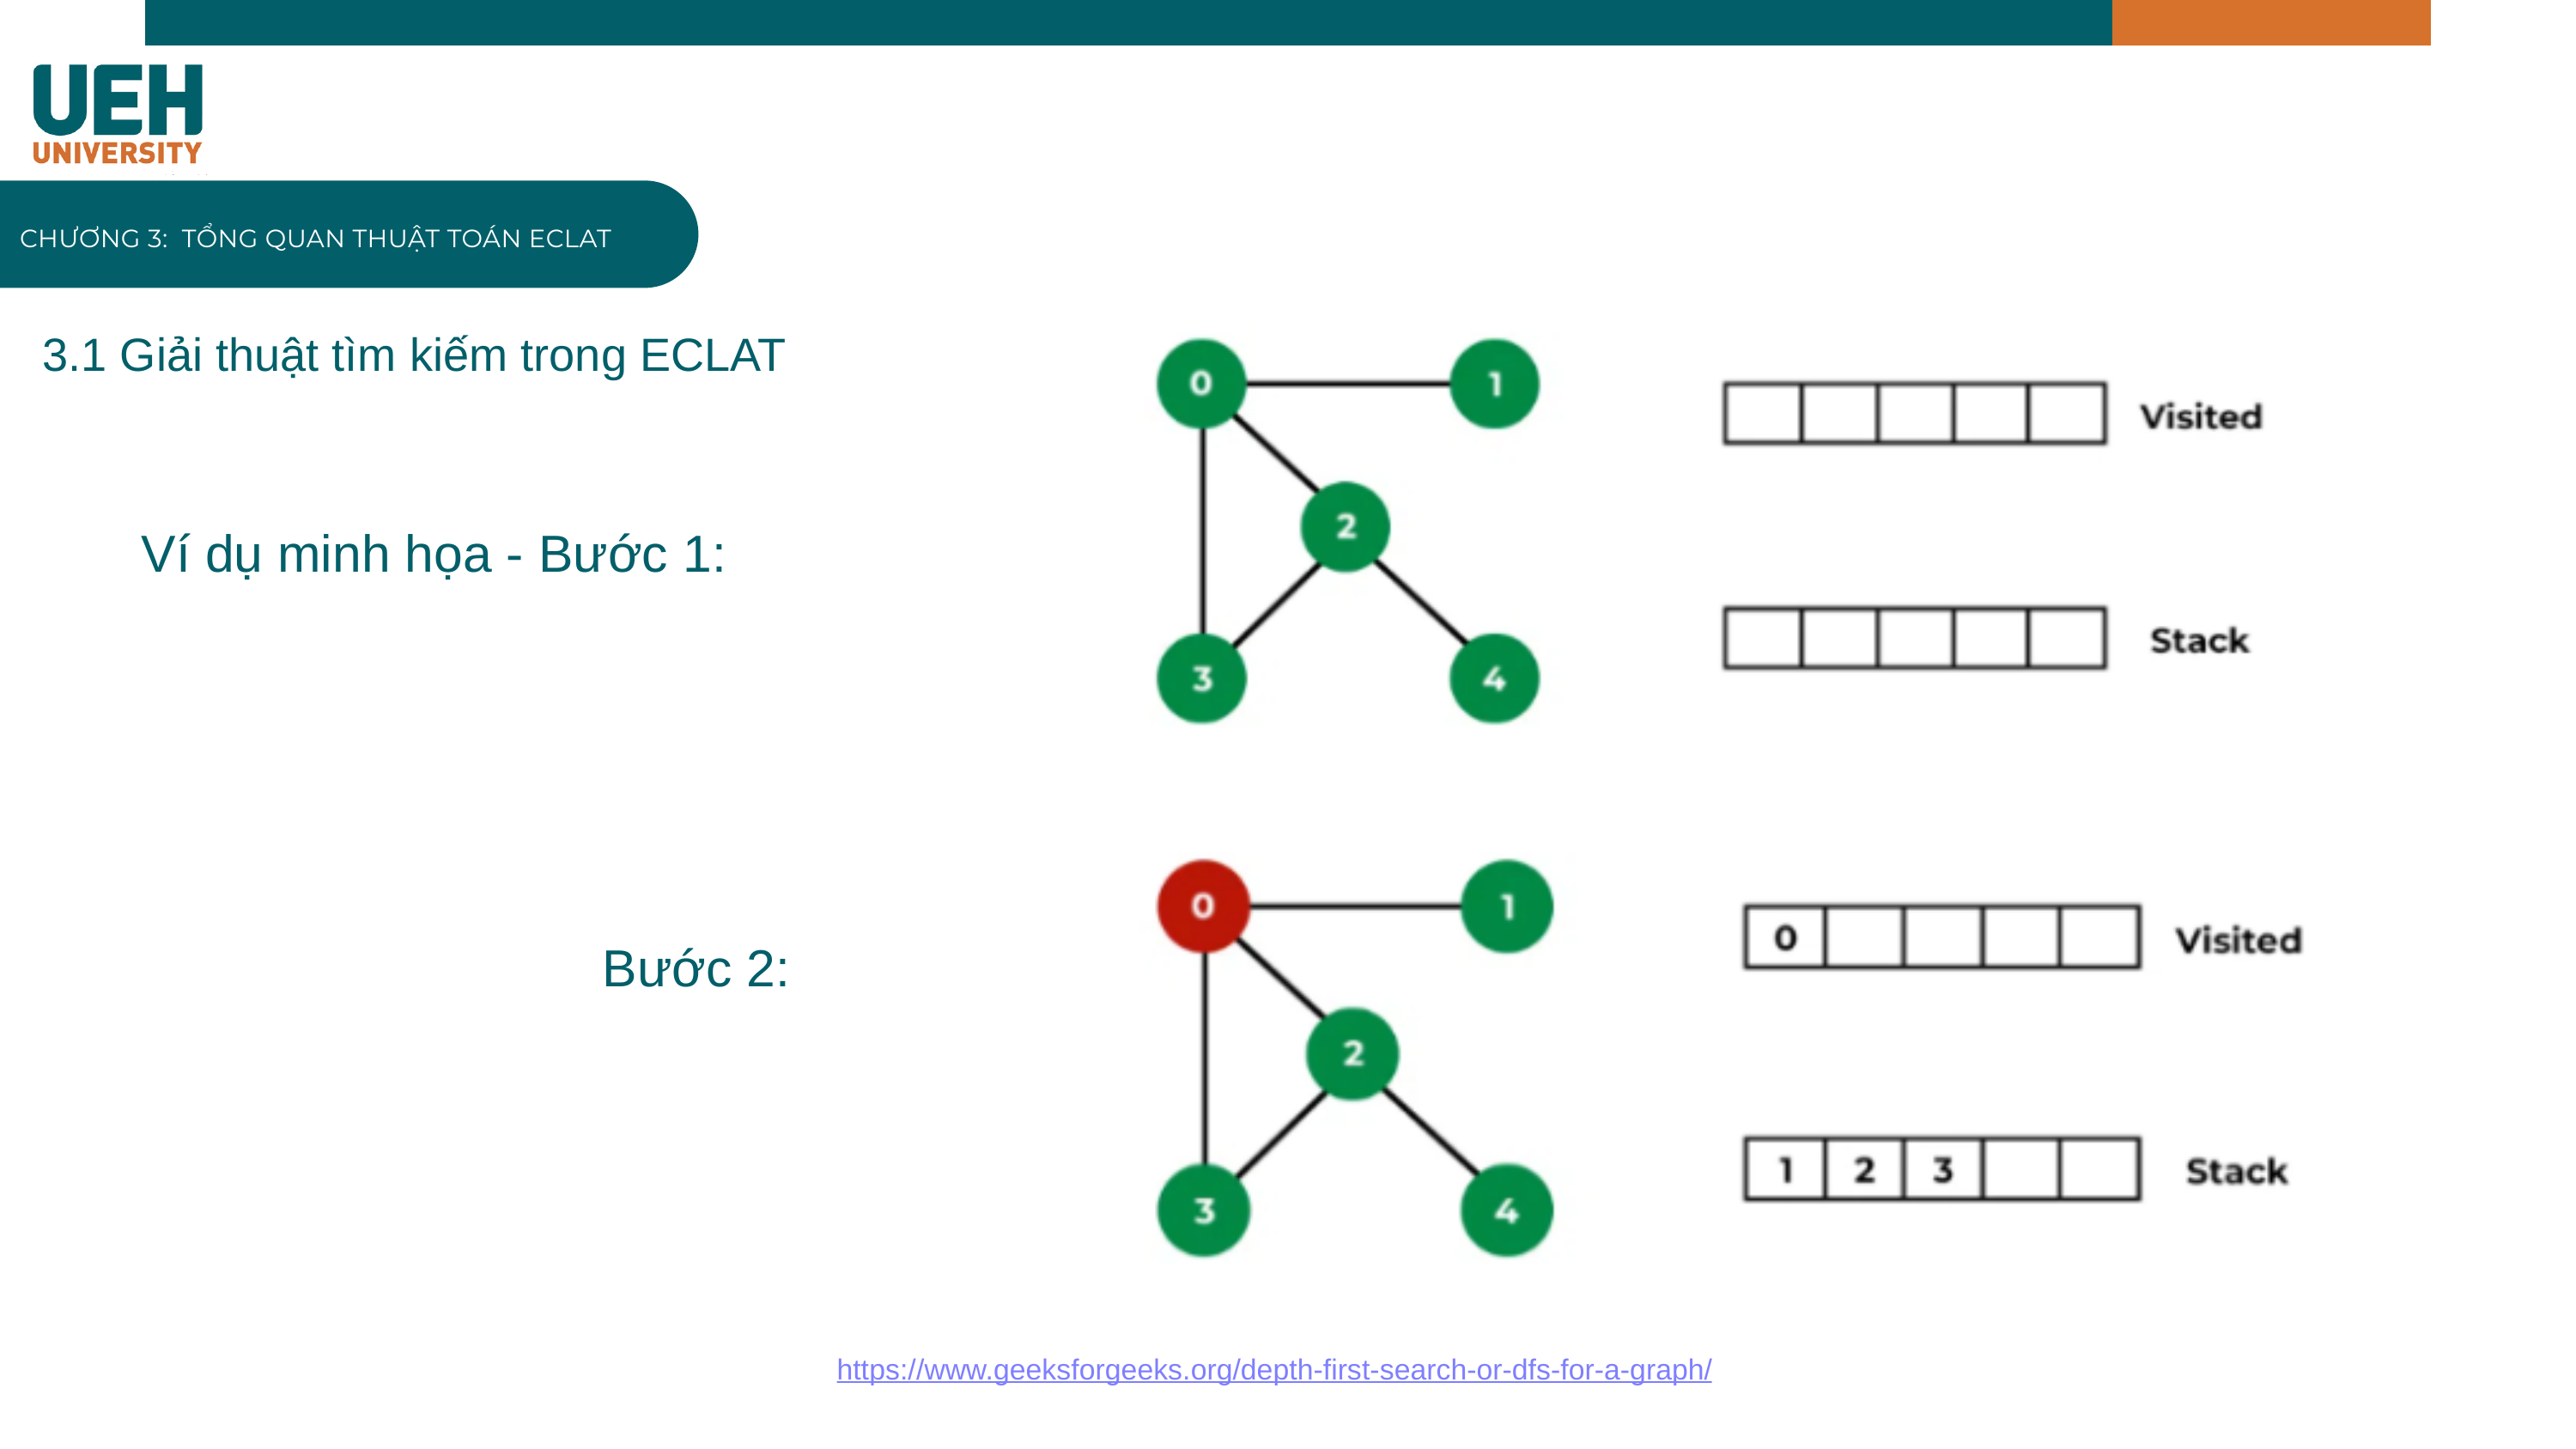

INFOGRAPHIC

CHƯƠNG 3:  TỔNG QUAN THUẬT TOÁN ECLAT

3.1 Giải thuật tìm kiếm trong ECLAT
Ví dụ minh họa - Bước 1:

 Bước 2:
02
https://www.geeksforgeeks.org/depth-first-search-or-dfs-for-a-graph/